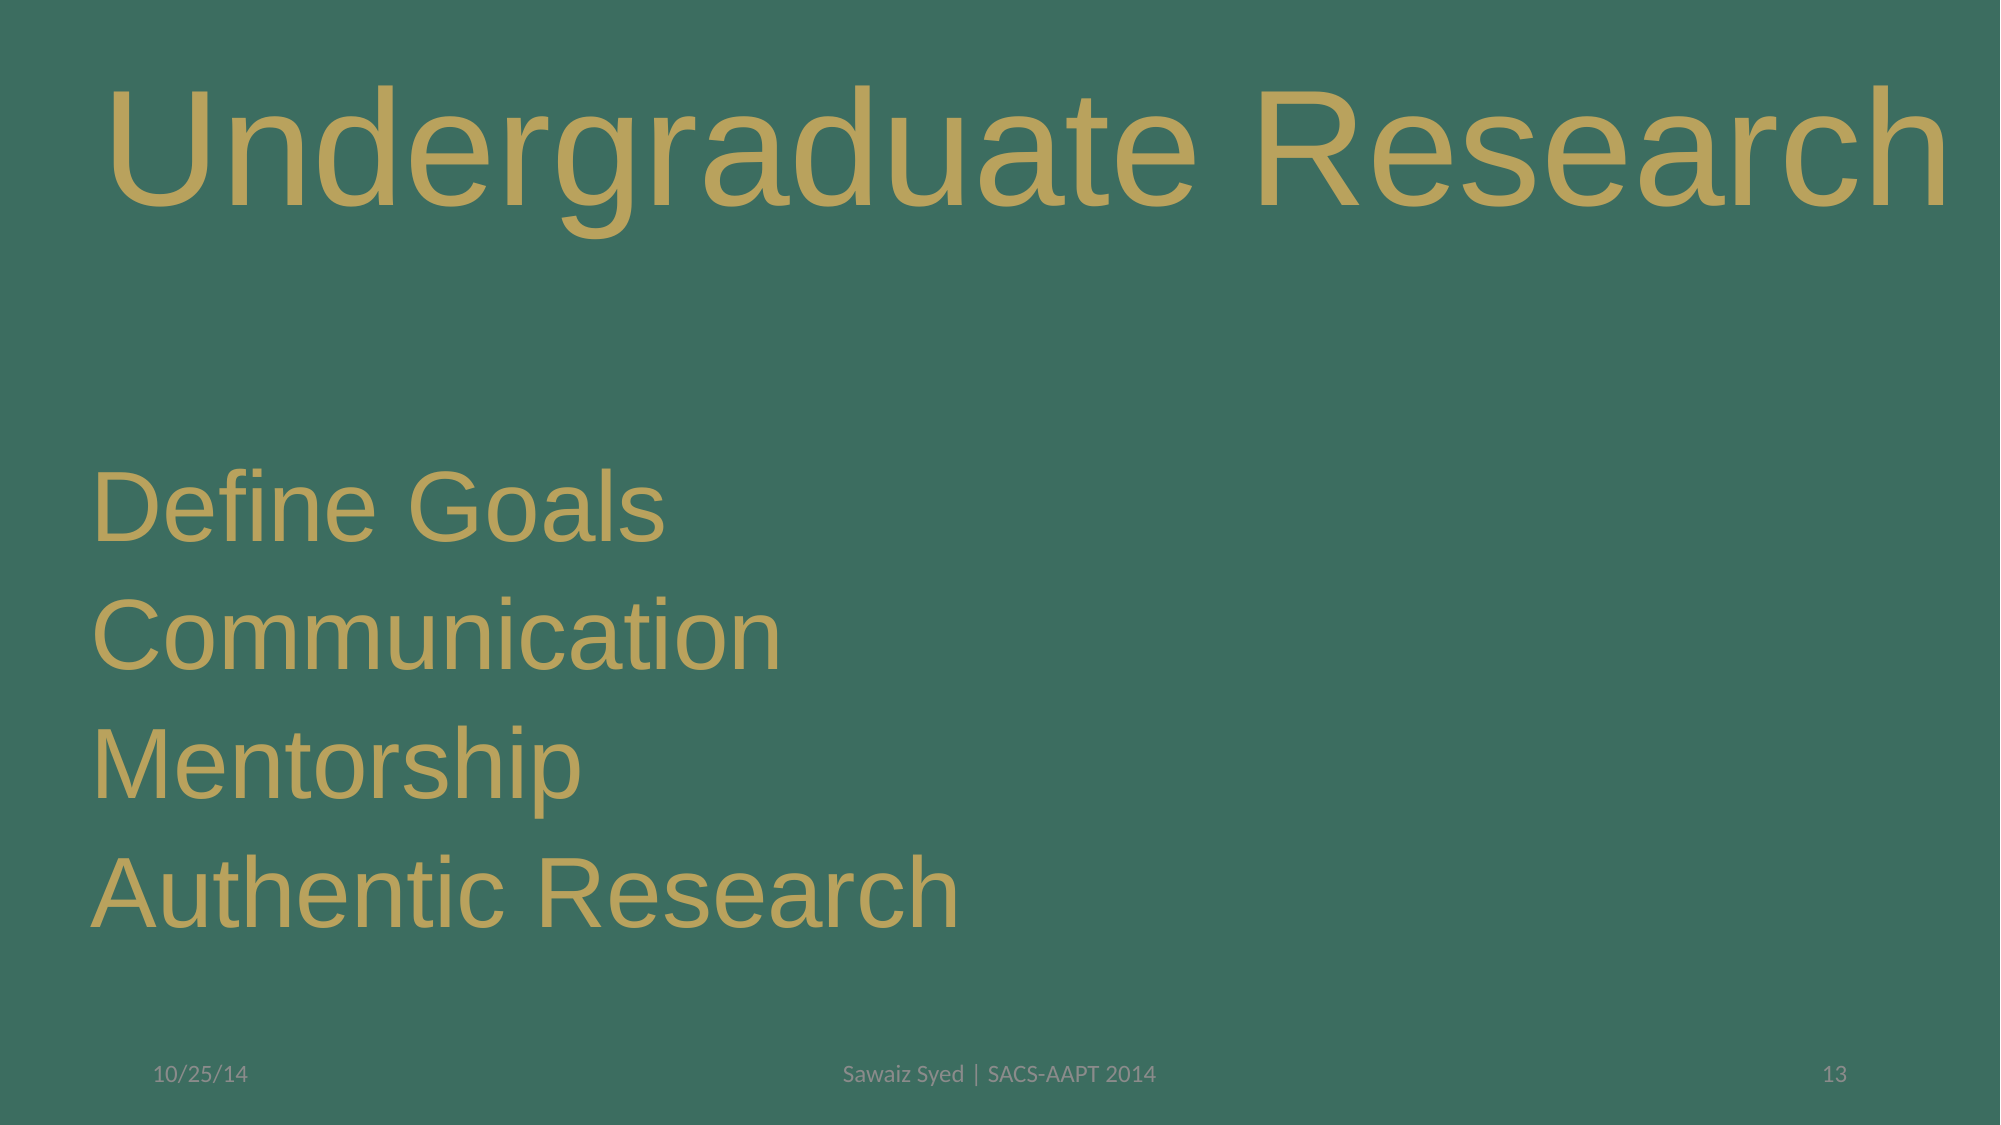

# Undergraduate Research
Define Goals
Communication
Mentorship
Authentic Research
10/25/14
Sawaiz Syed | SACS-AAPT 2014
13